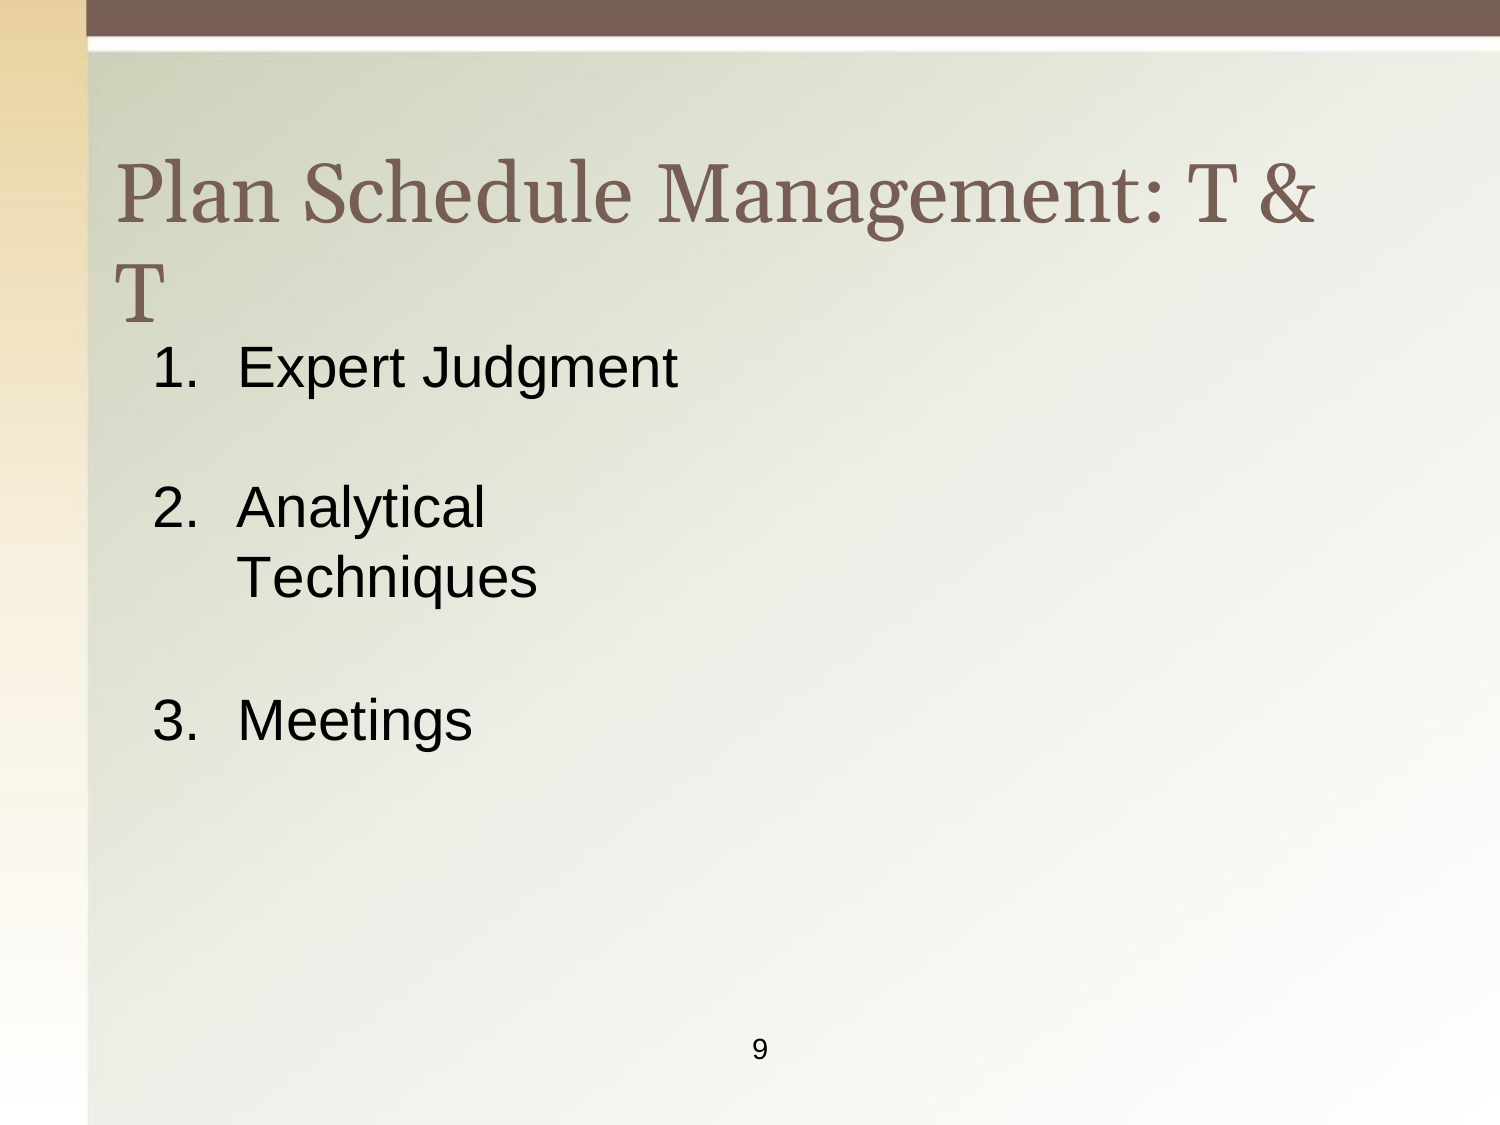

# Plan Schedule Management: T & T
Expert Judgment

Analytical Techniques

Meetings
9